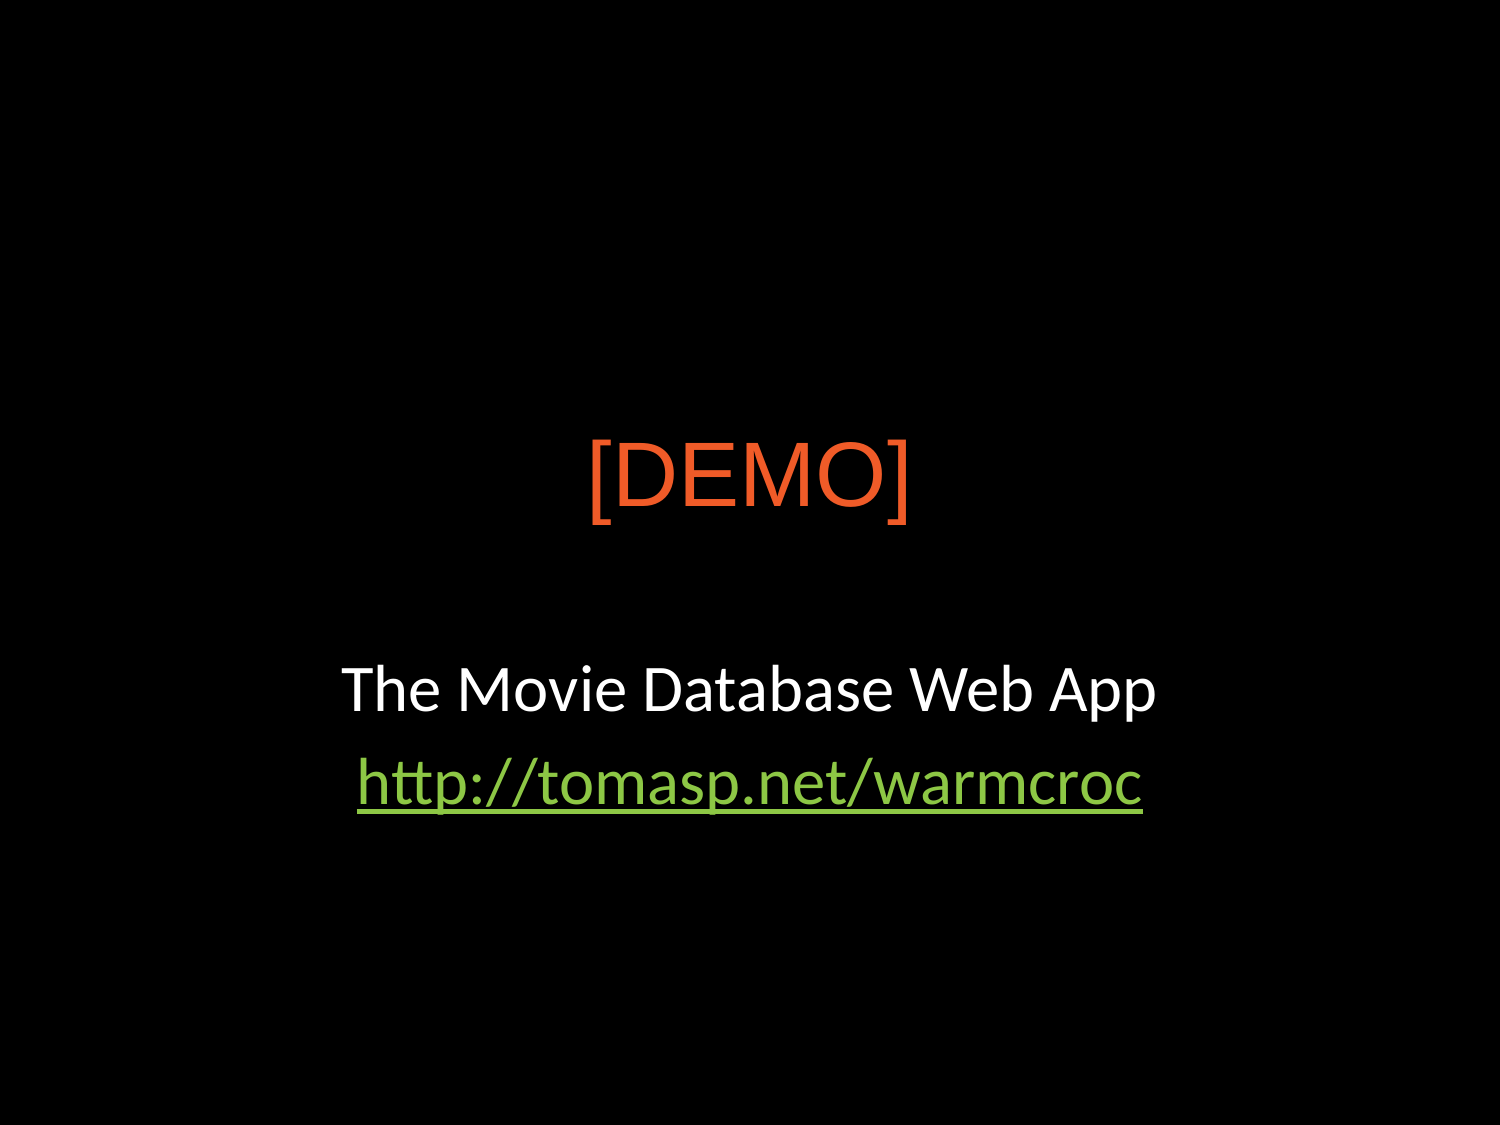

# [DEMO]
The Movie Database Web App
http://tomasp.net/warmcroc